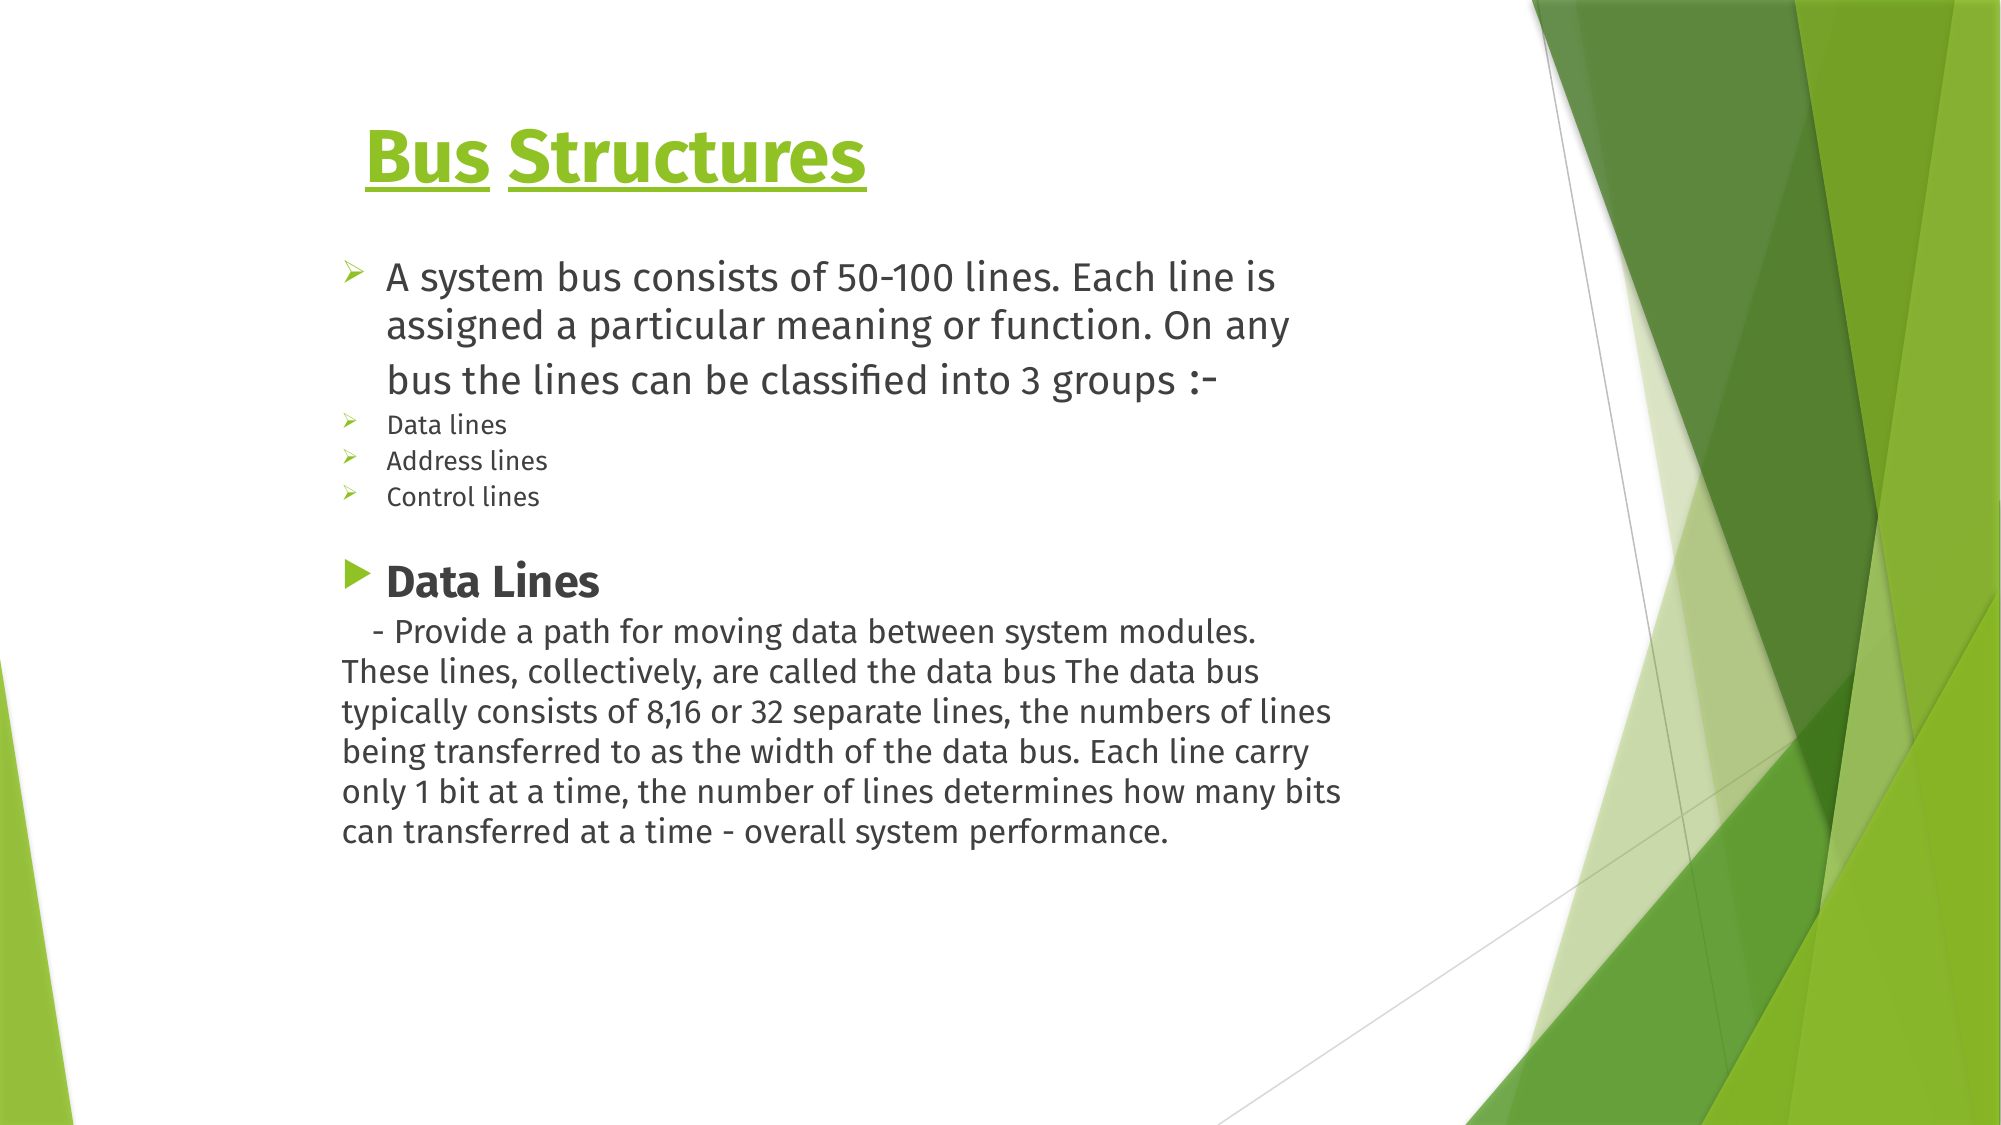

# Bus Structures
A system bus consists of 50-100 lines. Each line is assigned a particular meaning or function. On any bus the lines can be classified into 3 groups :-
Data lines
Address lines
Control lines

Data Lines
	- Provide a path for moving data between system modules. These lines, collectively, are called the data bus The data bus typically consists of 8,16 or 32 separate lines, the numbers of lines being transferred to as the width of the data bus. Each line carry only 1 bit at a time, the number of lines determines how many bits can transferred at a time - overall system performance.